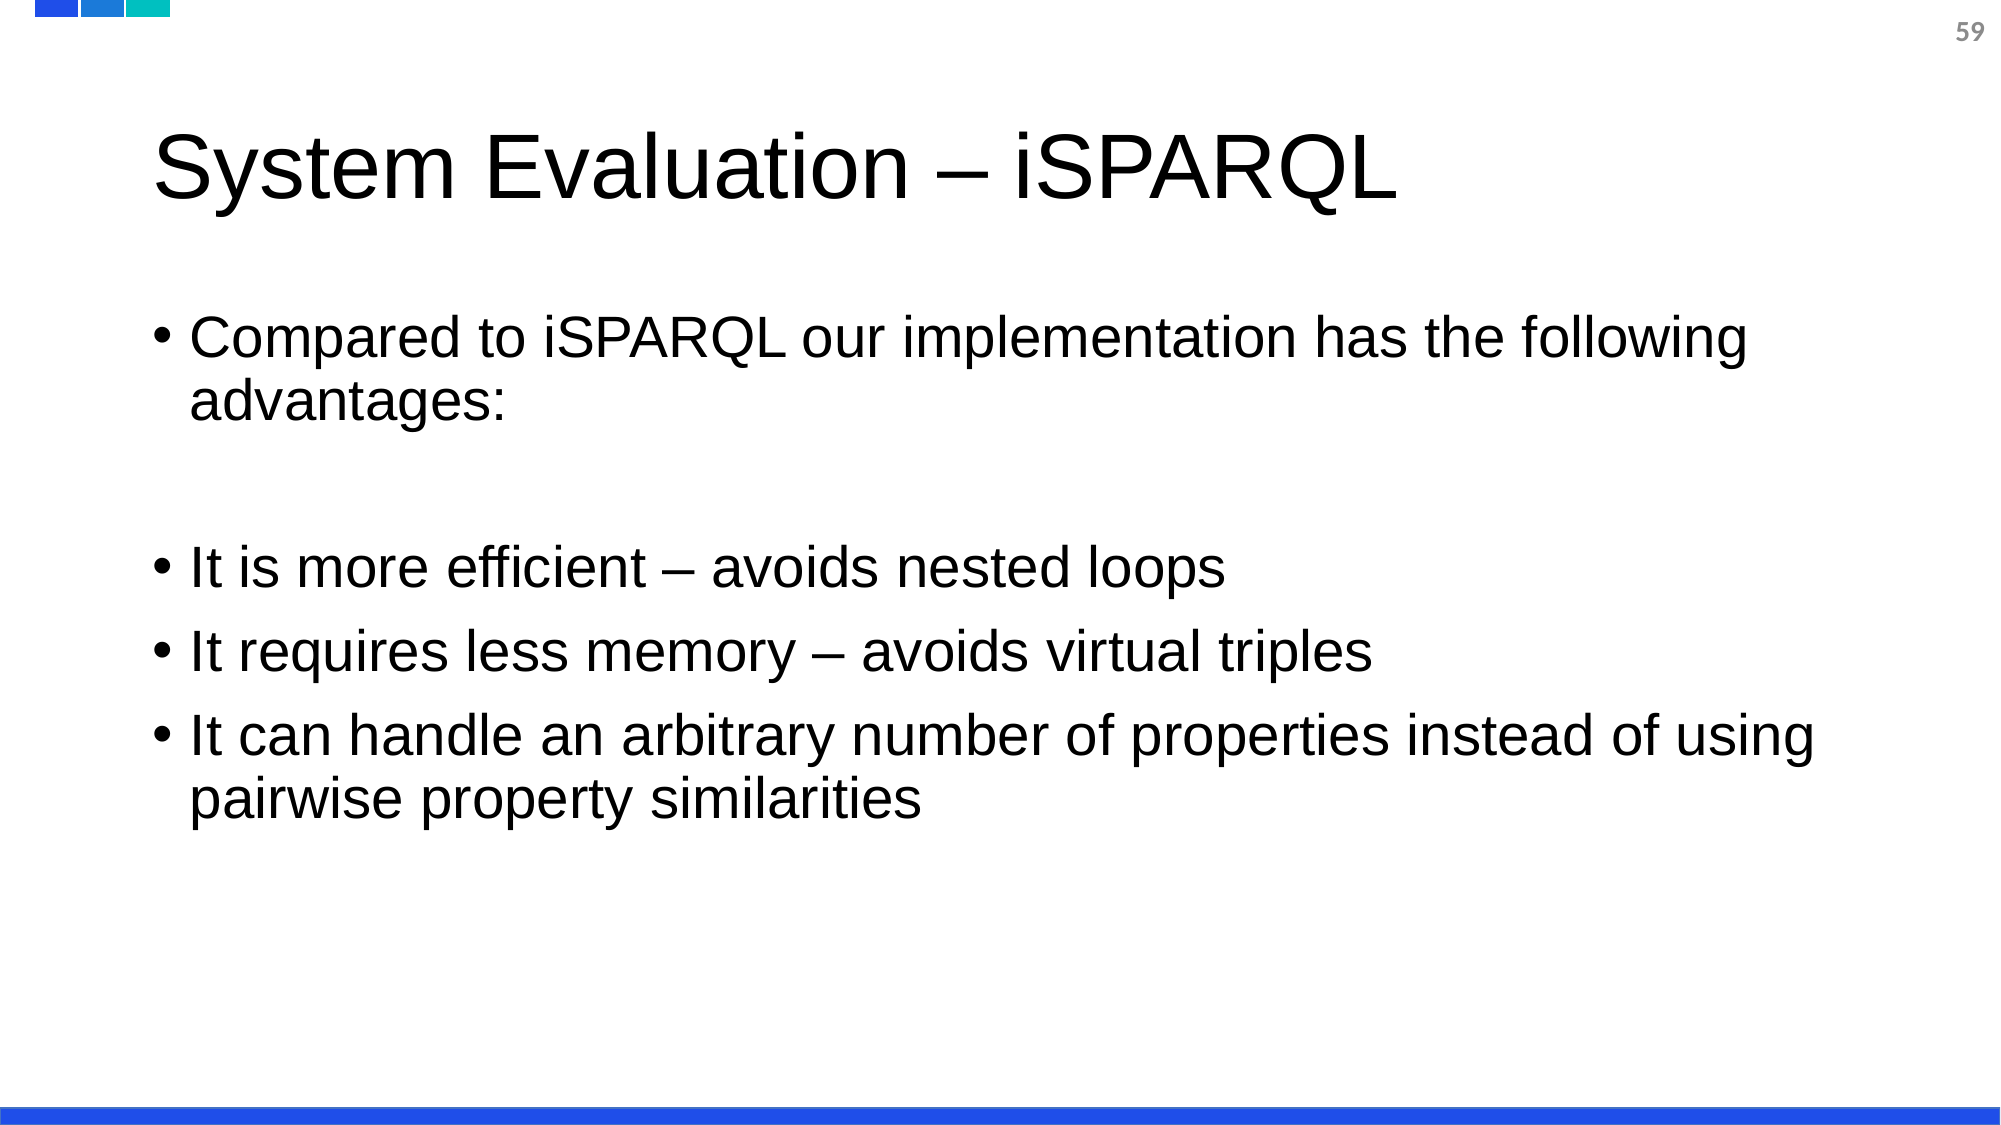

59
# System Evaluation – iSPARQL
Compared to iSPARQL our implementation has the following advantages:

It is more efficient – avoids nested loops
It requires less memory – avoids virtual triples
It can handle an arbitrary number of properties instead of using pairwise property similarities